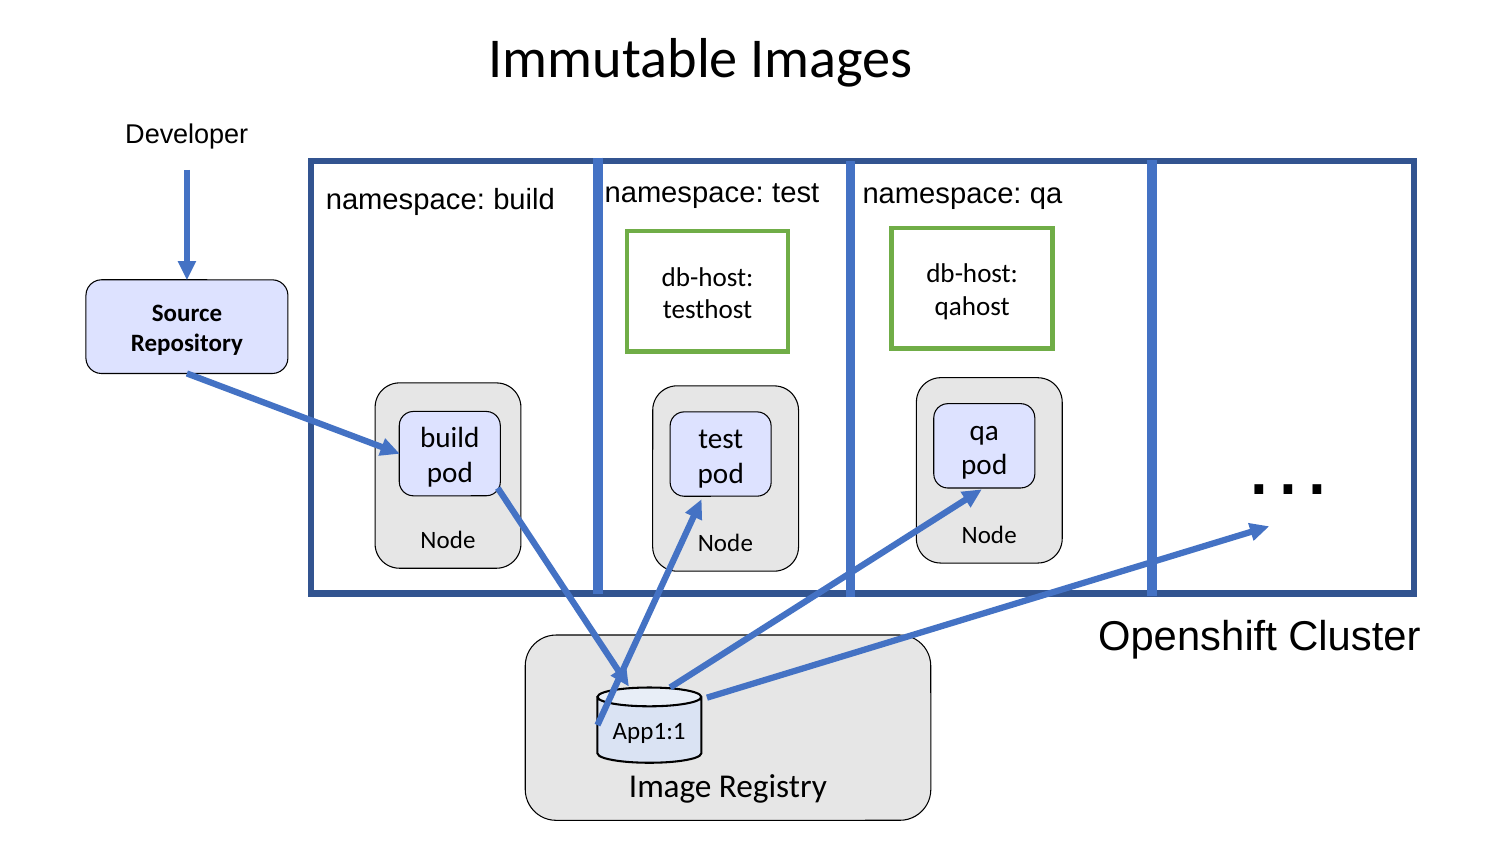

# Immutable Images
Developer

namespace: test
namespace: qa
namespace: build
db-host: qahost
db-host: testhost
Source
Repository
Node
Node
Node
…
qa pod
buildpod
test pod
Openshift Cluster
Image Registry
App1:1